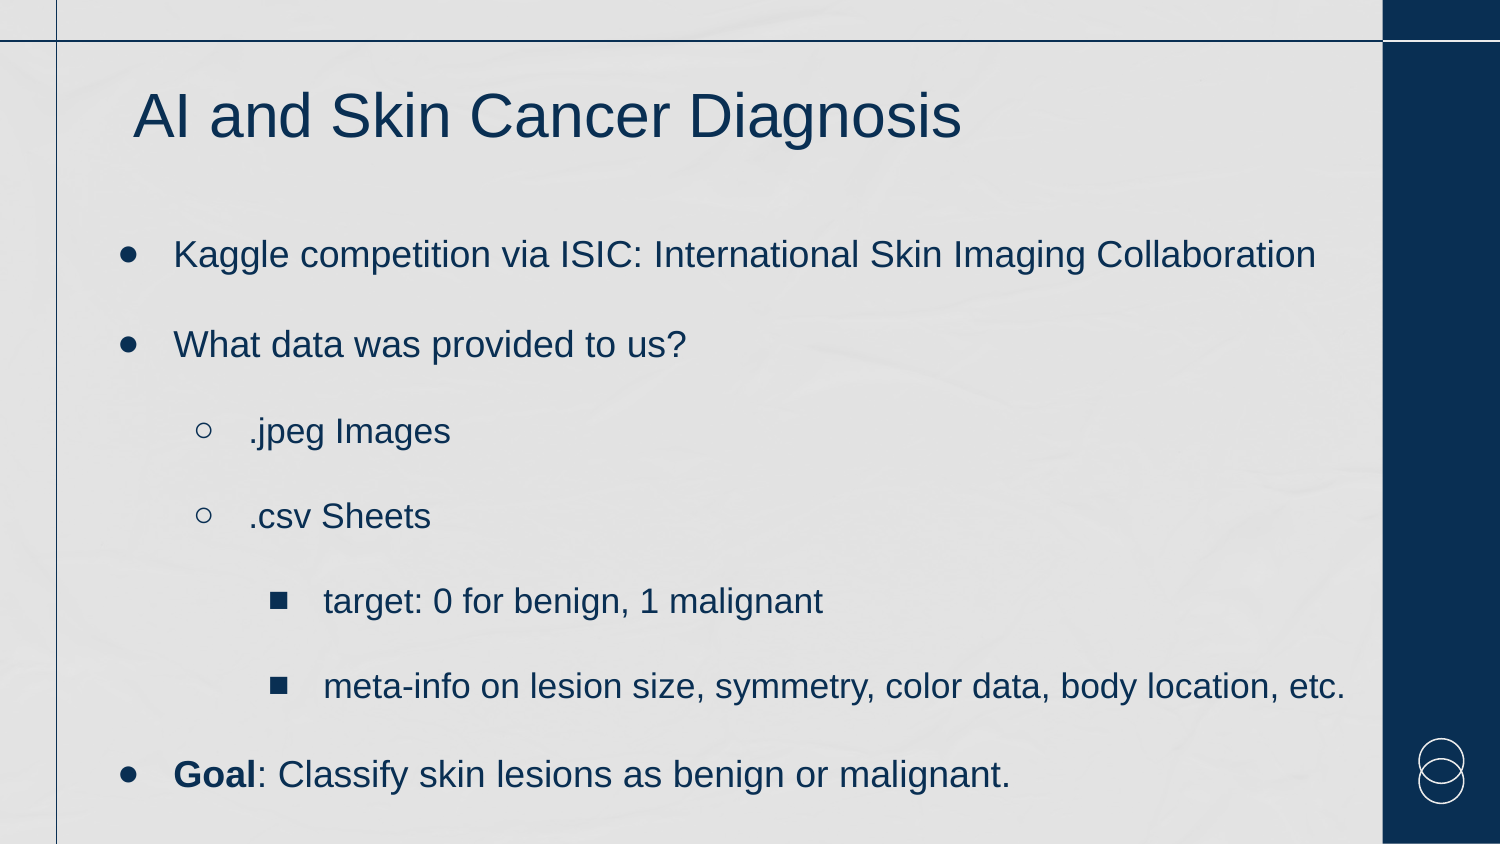

# AI and Skin Cancer Diagnosis
Kaggle competition via ISIC: International Skin Imaging Collaboration
What data was provided to us?
.jpeg Images
.csv Sheets
target: 0 for benign, 1 malignant
meta-info on lesion size, symmetry, color data, body location, etc.
Goal: Classify skin lesions as benign or malignant.